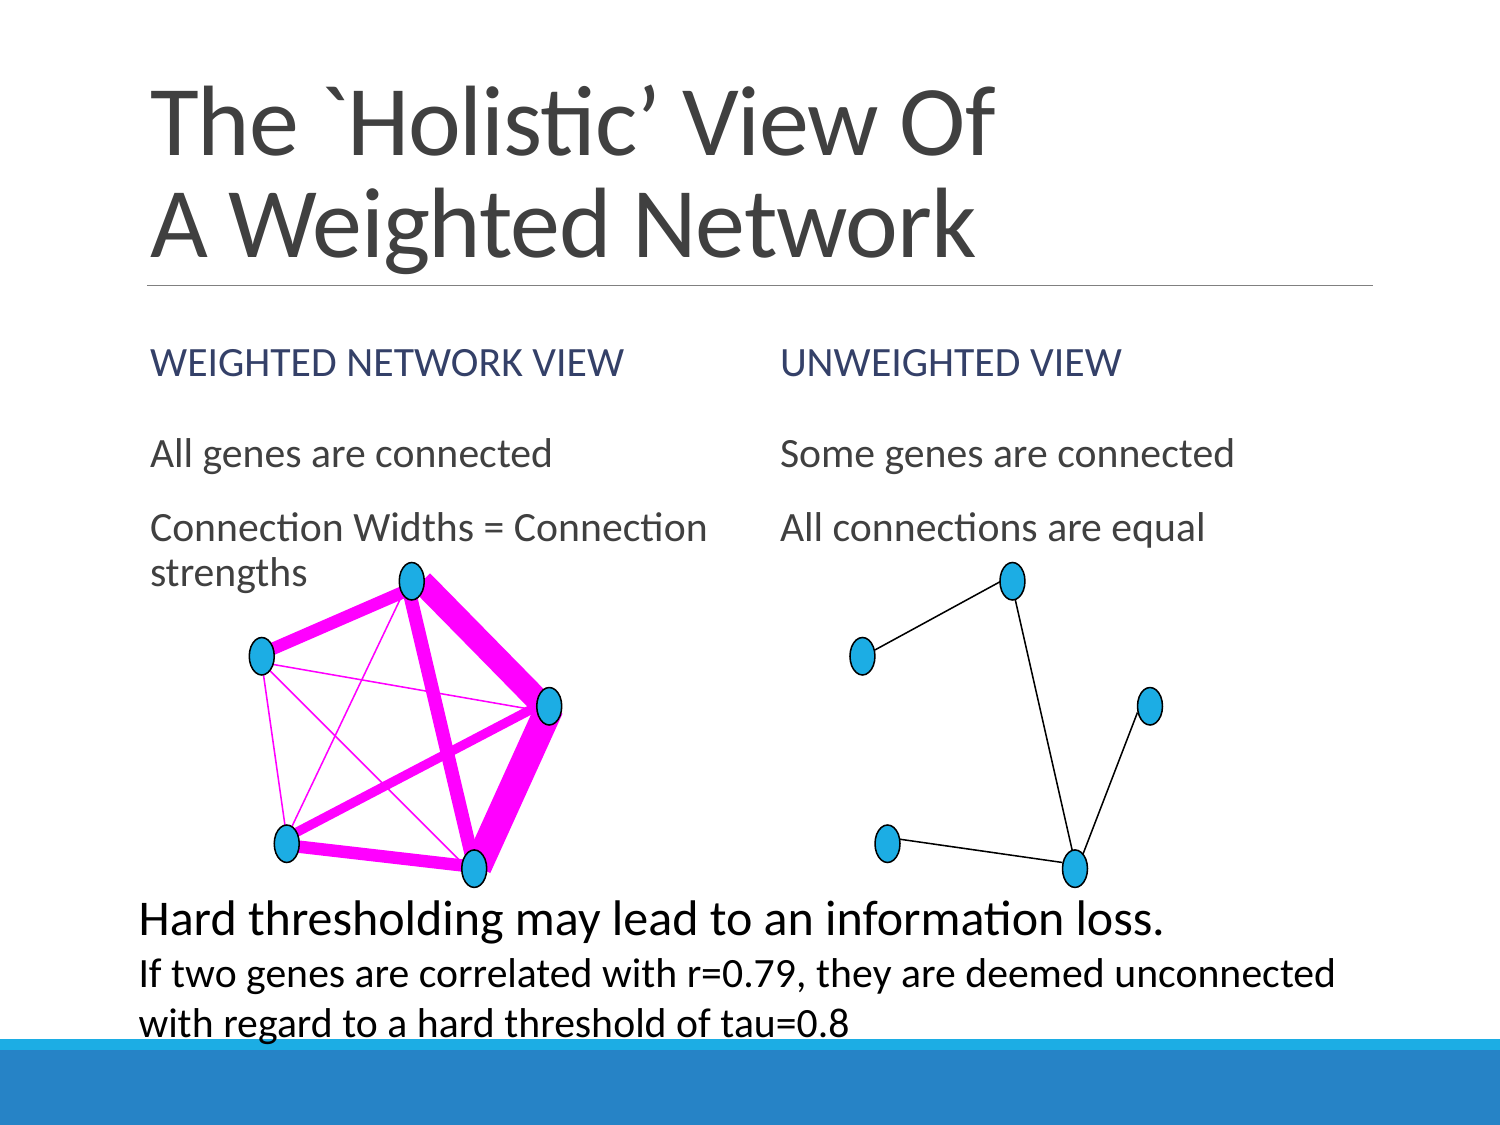

# The `Holistic’ View Of A Weighted Network
Weighted Network View
Unweighted View
Some genes are connected
All connections are equal
All genes are connected
Connection Widths = Connection strengths

Hard thresholding may lead to an information loss.
If two genes are correlated with r=0.79, they are deemed unconnected
with regard to a hard threshold of tau=0.8